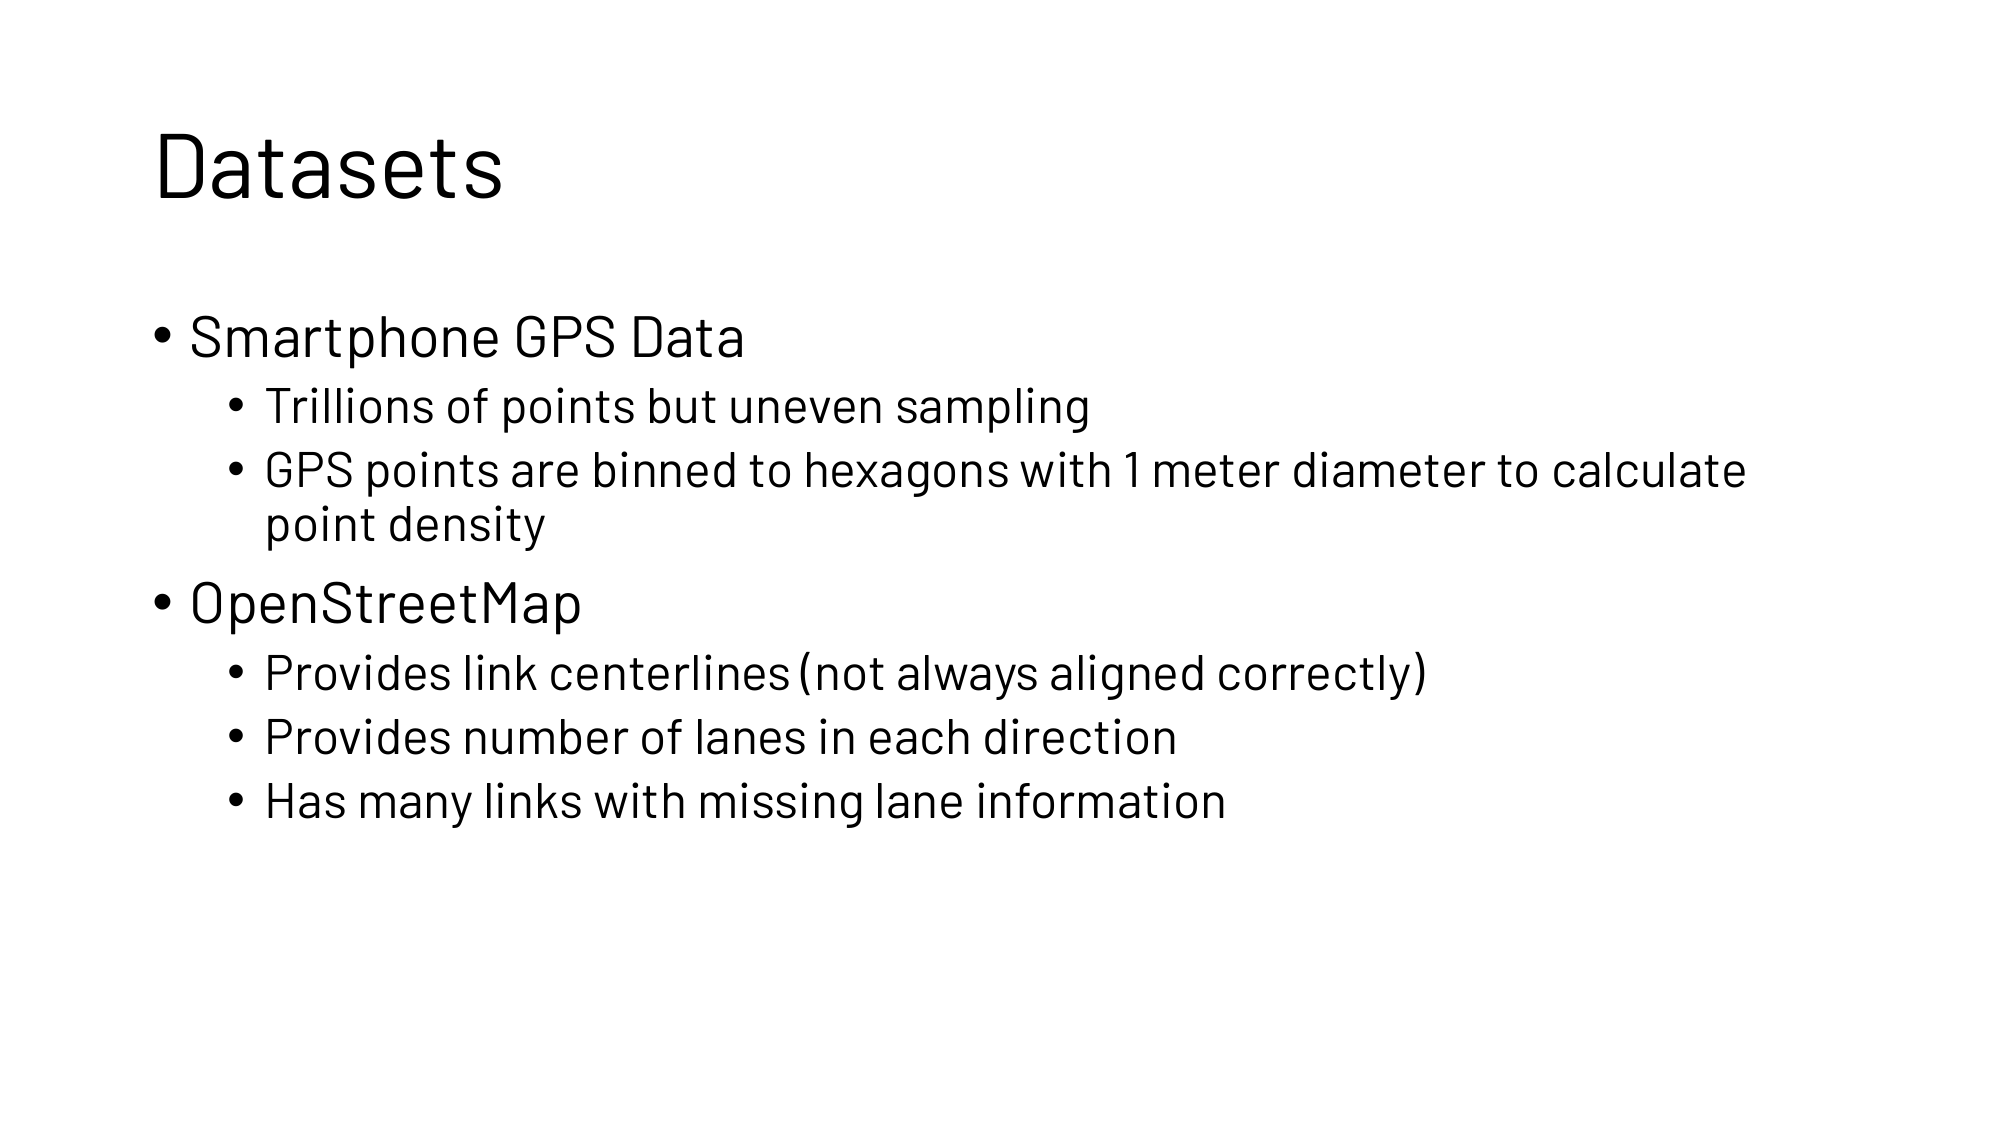

# Datasets
Smartphone GPS Data
Trillions of points but uneven sampling
GPS points are binned to hexagons with 1 meter diameter to calculate point density
OpenStreetMap
Provides link centerlines (not always aligned correctly)
Provides number of lanes in each direction
Has many links with missing lane information